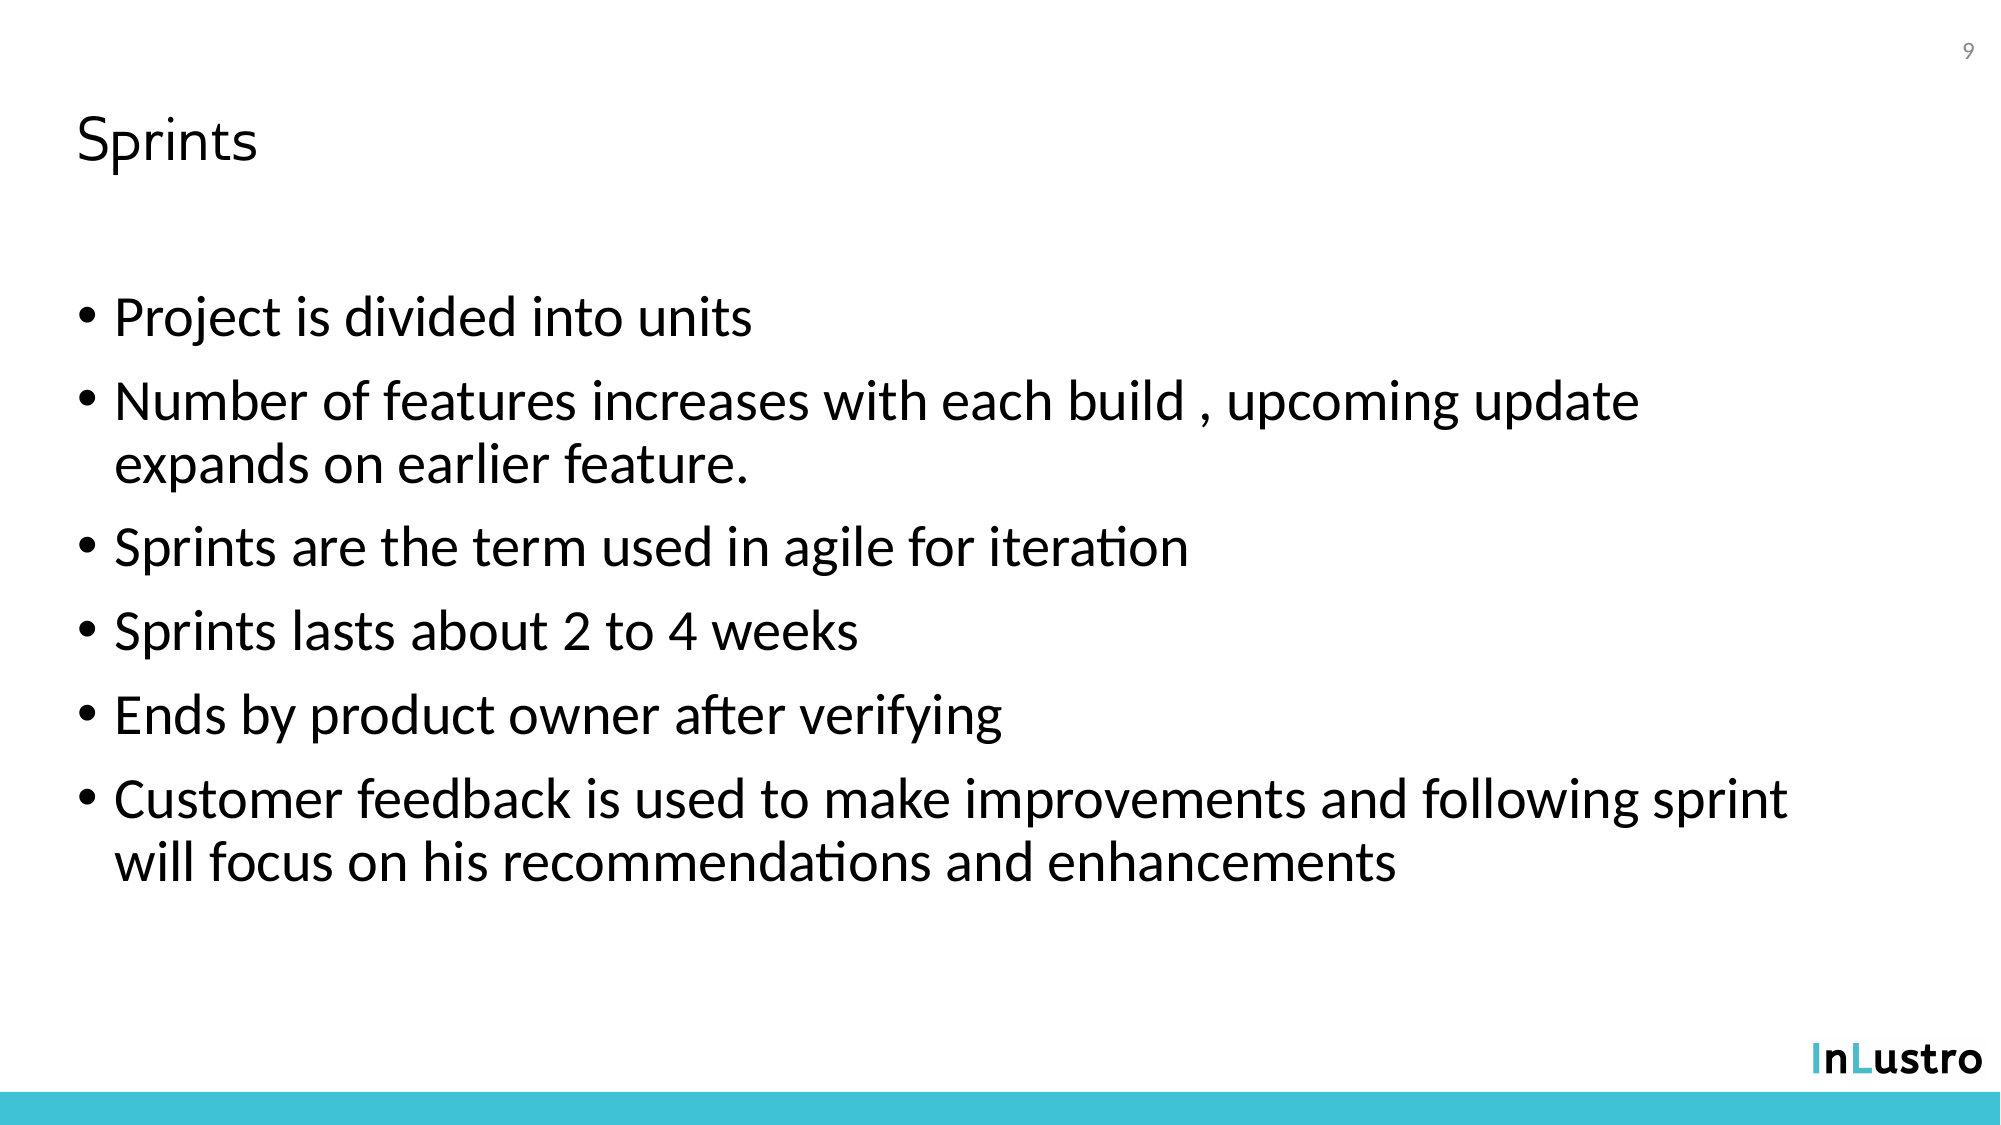

9
# Sprints
Project is divided into units
Number of features increases with each build , upcoming update expands on earlier feature.
Sprints are the term used in agile for iteration
Sprints lasts about 2 to 4 weeks
Ends by product owner after verifying
Customer feedback is used to make improvements and following sprint will focus on his recommendations and enhancements